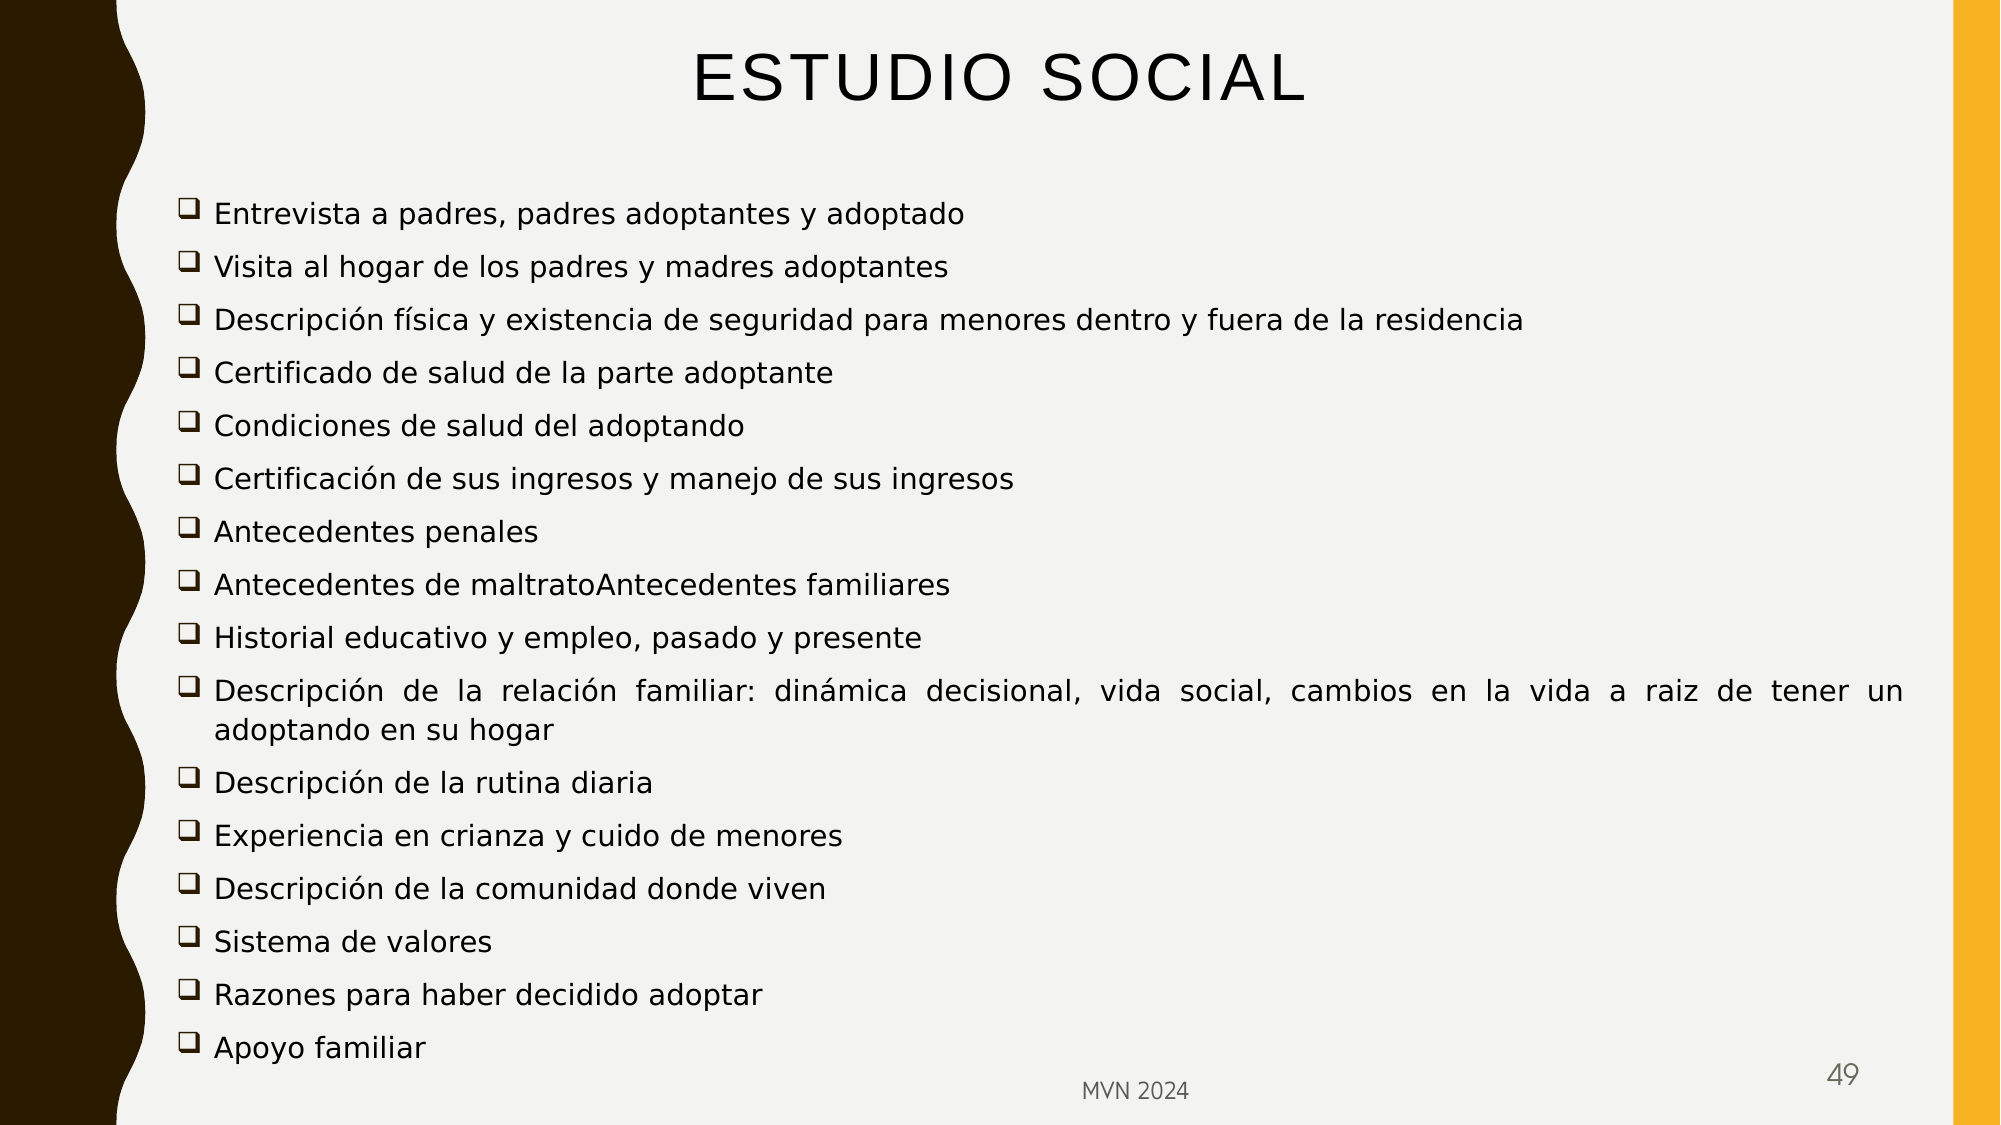

# ESTUDIO SOCIAL
Entrevista a padres, padres adoptantes y adoptado
Visita al hogar de los padres y madres adoptantes
Descripción física y existencia de seguridad para menores dentro y fuera de la residencia
Certificado de salud de la parte adoptante
Condiciones de salud del adoptando
Certificación de sus ingresos y manejo de sus ingresos
Antecedentes penales
Antecedentes de maltratoAntecedentes familiares
Historial educativo y empleo, pasado y presente
Descripción de la relación familiar: dinámica decisional, vida social, cambios en la vida a raiz de tener un adoptando en su hogar
Descripción de la rutina diaria
Experiencia en crianza y cuido de menores
Descripción de la comunidad donde viven
Sistema de valores
Razones para haber decidido adoptar
Apoyo familiar

49
MVN 2024